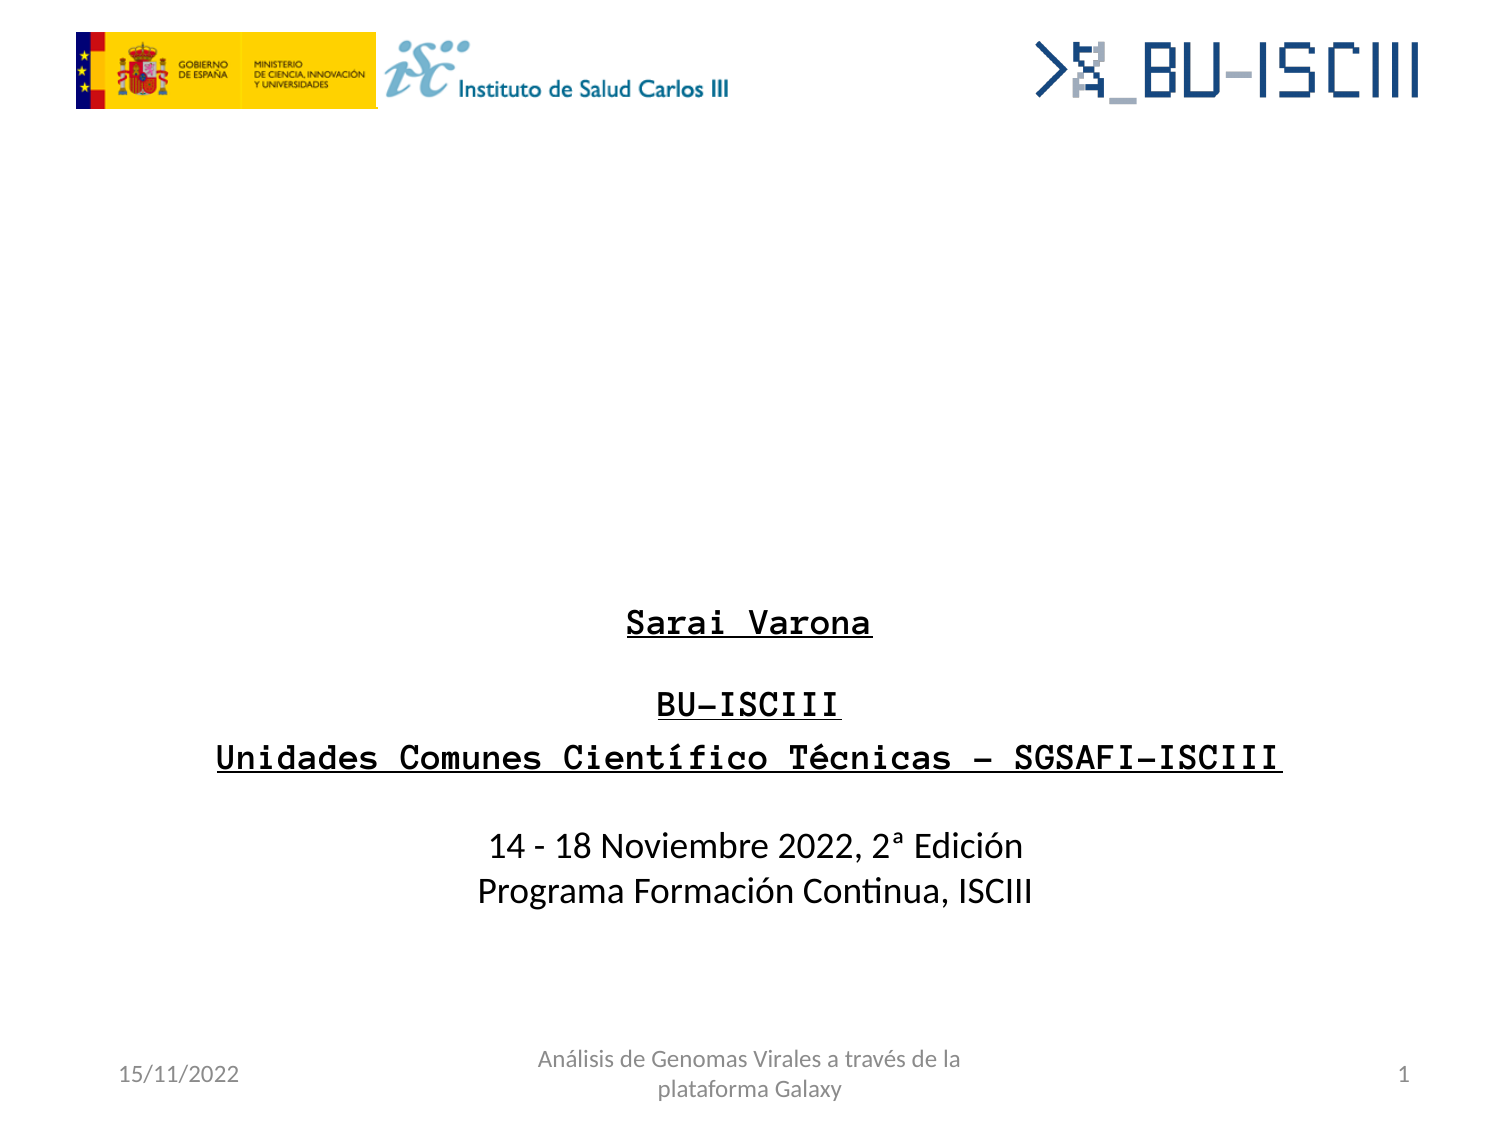

Quality assessment and
read preprocessing
Sarai Varona
BU-ISCIII
Unidades Comunes Científico Técnicas – SGSAFI-ISCIII
14 - 18 Noviembre 2022, 2ª Edición
Programa Formación Continua, ISCIII
1
15/11/2022
Análisis de Genomas Virales a través de la plataforma Galaxy